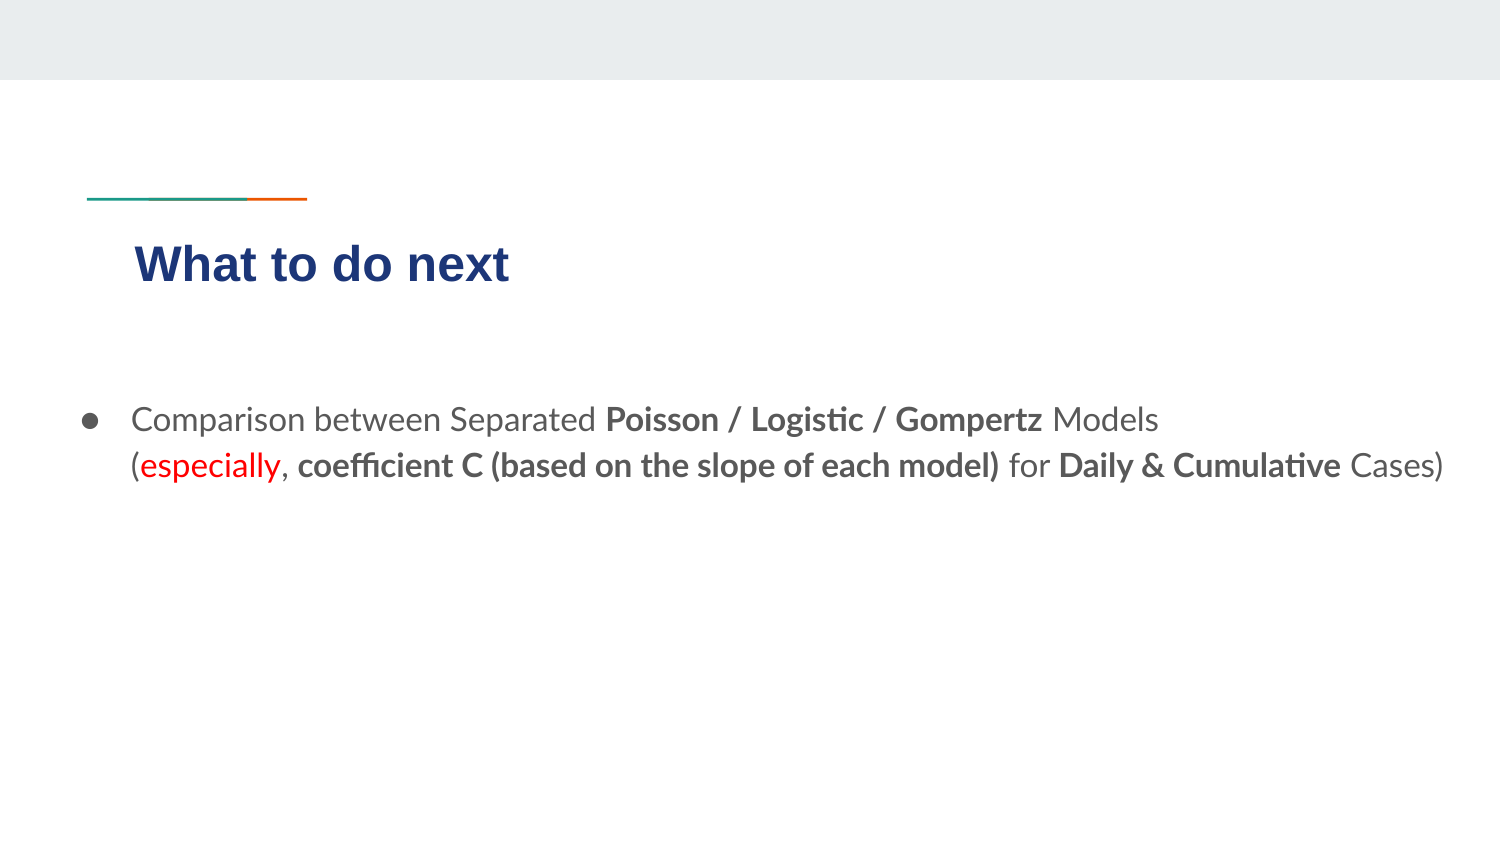

# What to do next

Comparison between Separated Poisson / Logistic / Gompertz Models
      (especially, coefficient C (based on the slope of each model) for Daily & Cumulative Cases)